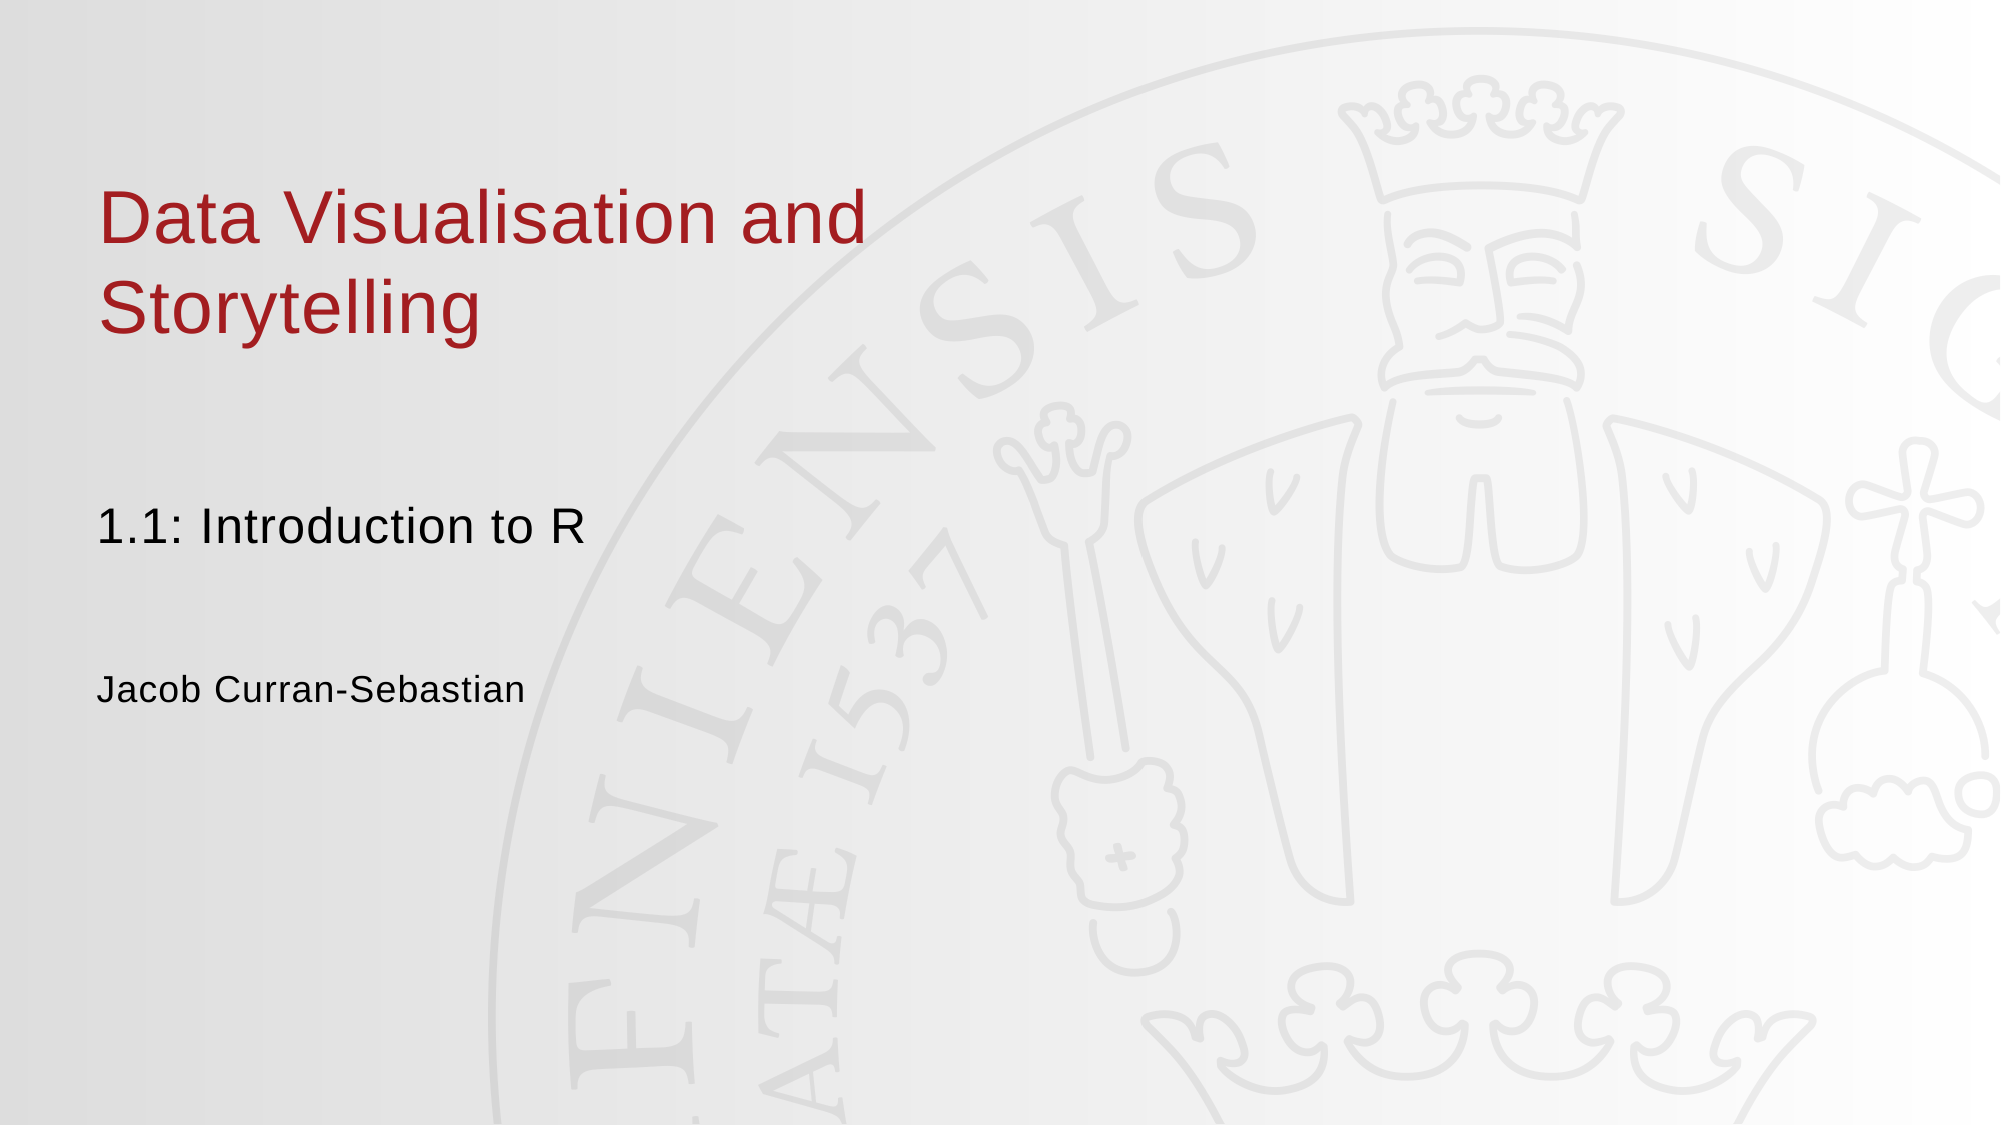

#
Data Visualisation and Storytelling
1.1: Introduction to R
Jacob Curran-Sebastian

17/09/2023
1